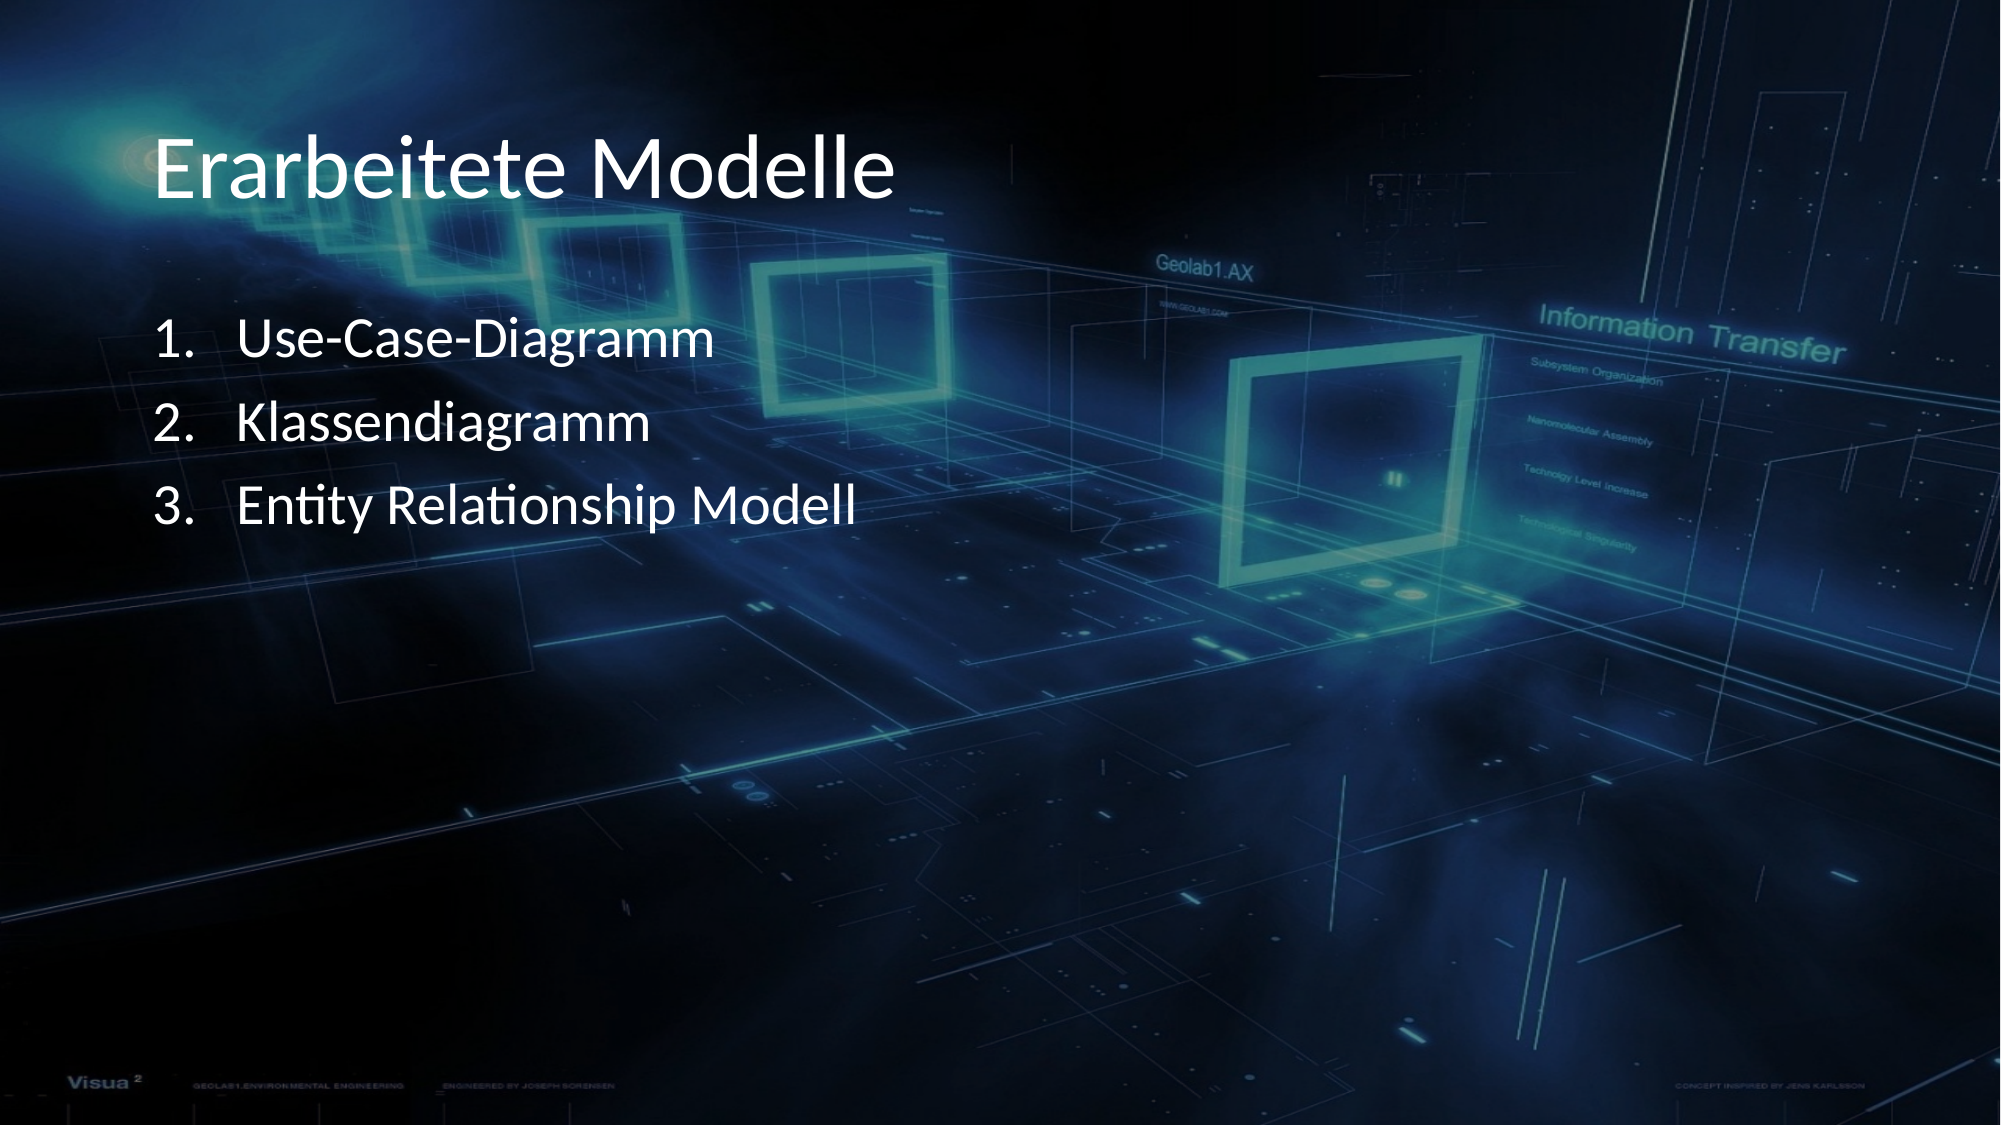

# Erarbeitete Modelle
Use-Case-Diagramm
Klassendiagramm
Entity Relationship Modell